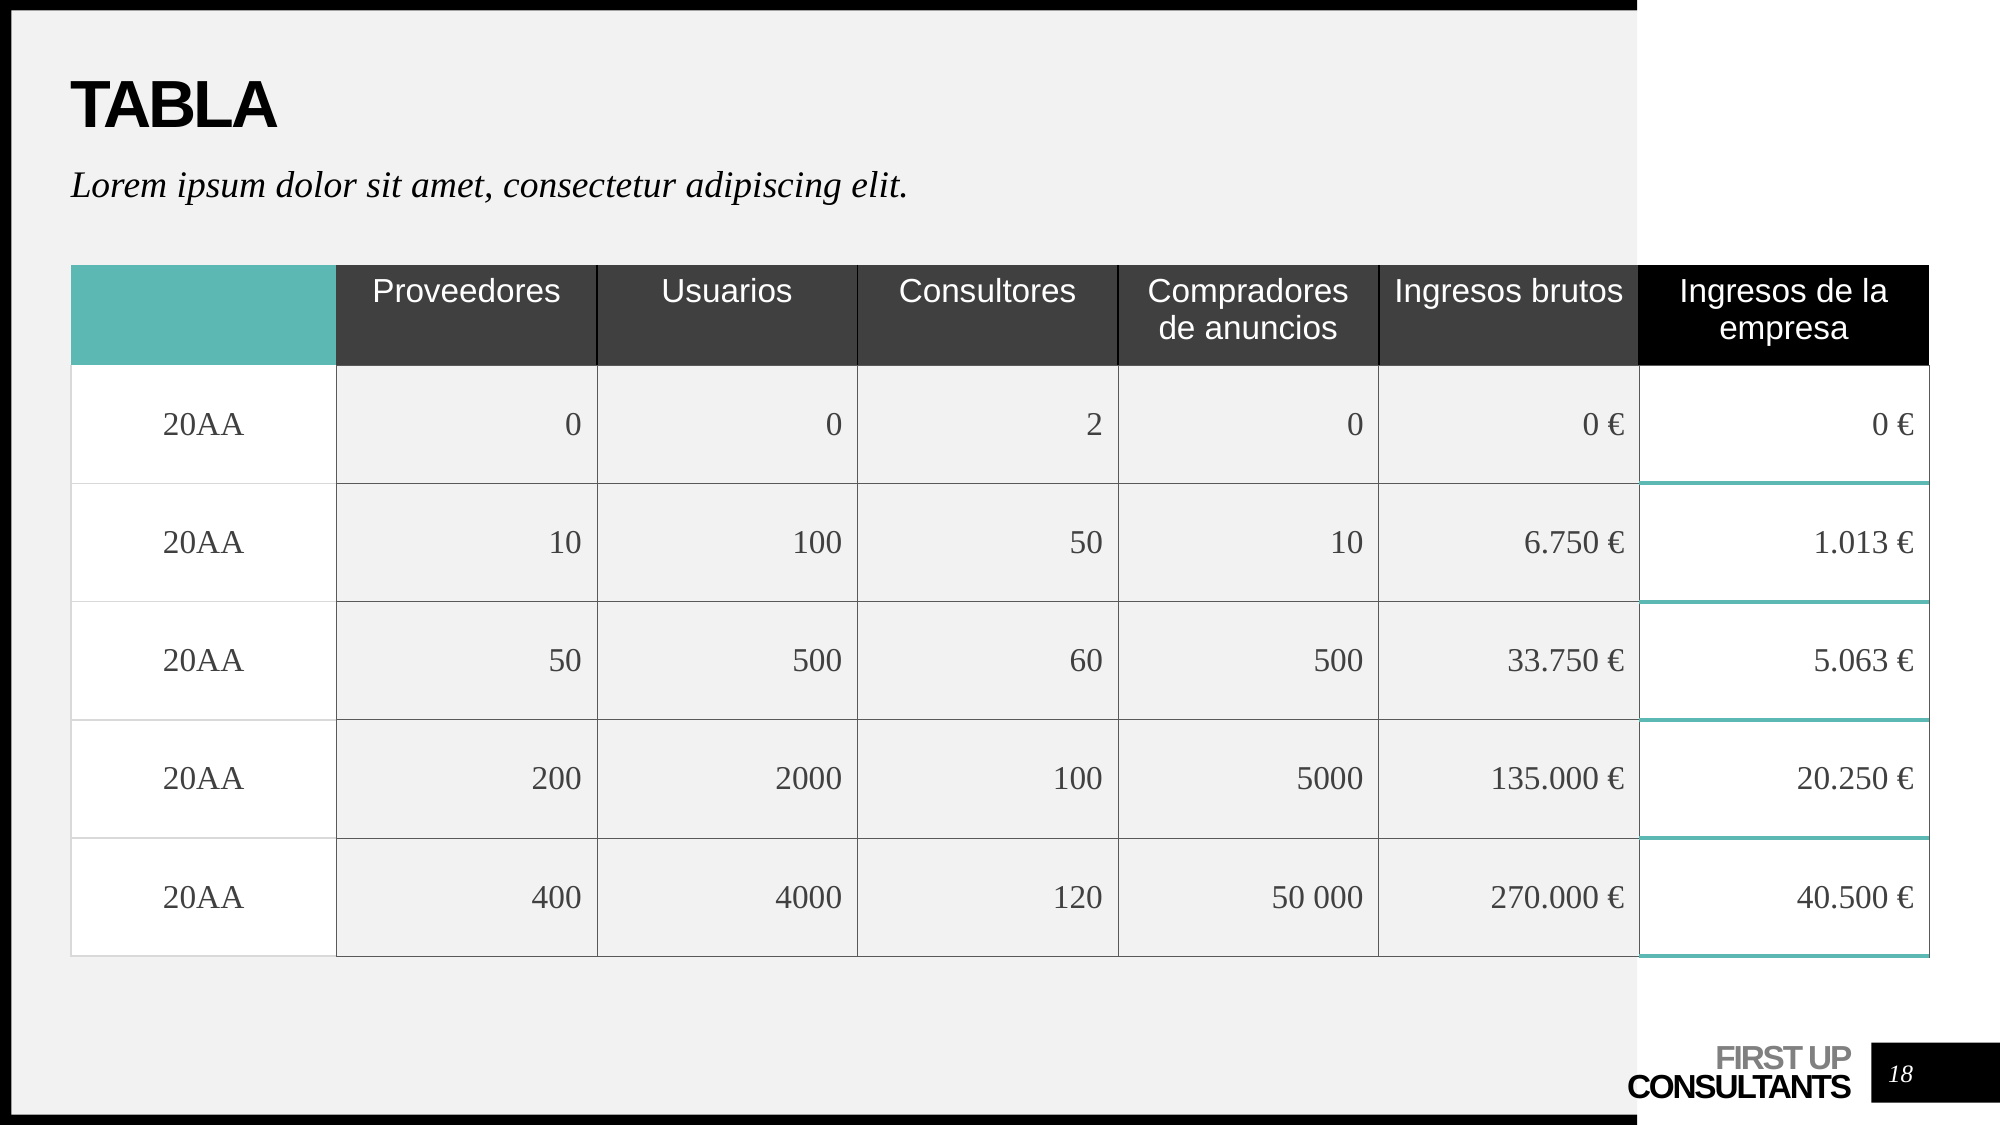

# Tabla
Lorem ipsum dolor sit amet, consectetur adipiscing elit.
|  | Proveedores | Usuarios | Consultores | Compradores de anuncios | Ingresos brutos | Ingresos de la empresa |
| --- | --- | --- | --- | --- | --- | --- |
| 20AA | 0 | 0 | 2 | 0 | 0 € | 0 € |
| 20AA | 10 | 100 | 50 | 10 | 6.750 € | 1.013 € |
| 20AA | 50 | 500 | 60 | 500 | 33.750 € | 5.063 € |
| 20AA | 200 | 2000 | 100 | 5000 | 135.000 € | 20.250 € |
| 20AA | 400 | 4000 | 120 | 50 000 | 270.000 € | 40.500 € |
18